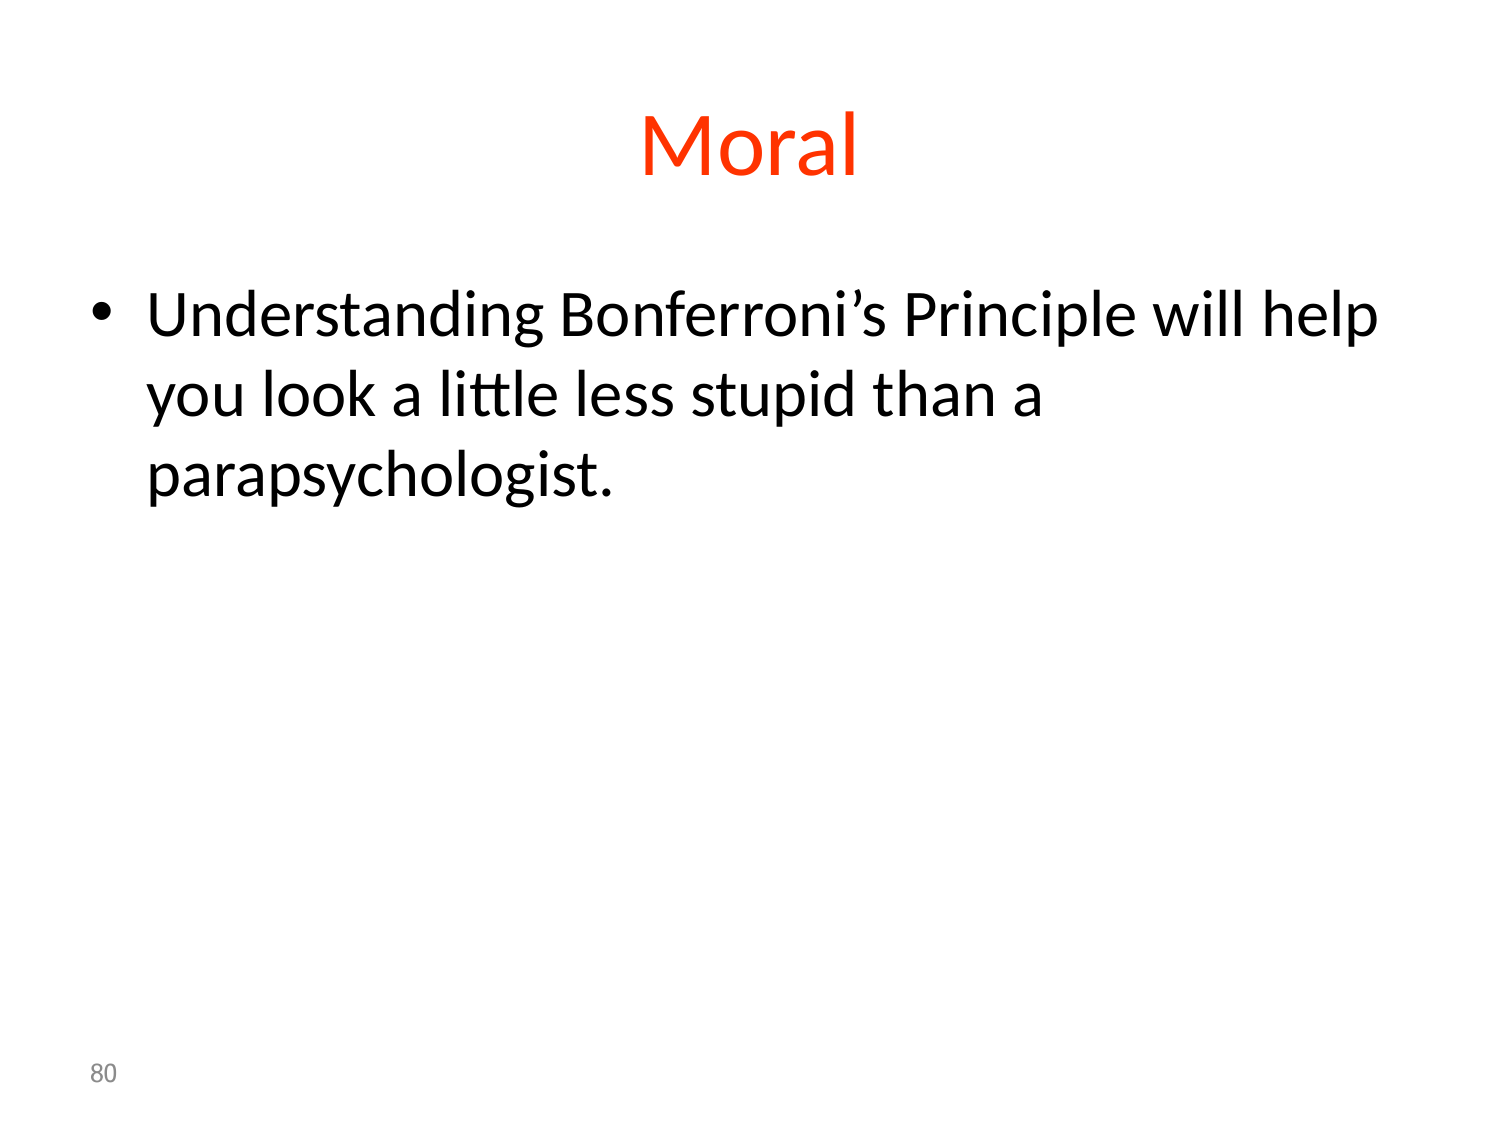

# Moral
Understanding Bonferroni’s Principle will help you look a little less stupid than a parapsychologist.
80